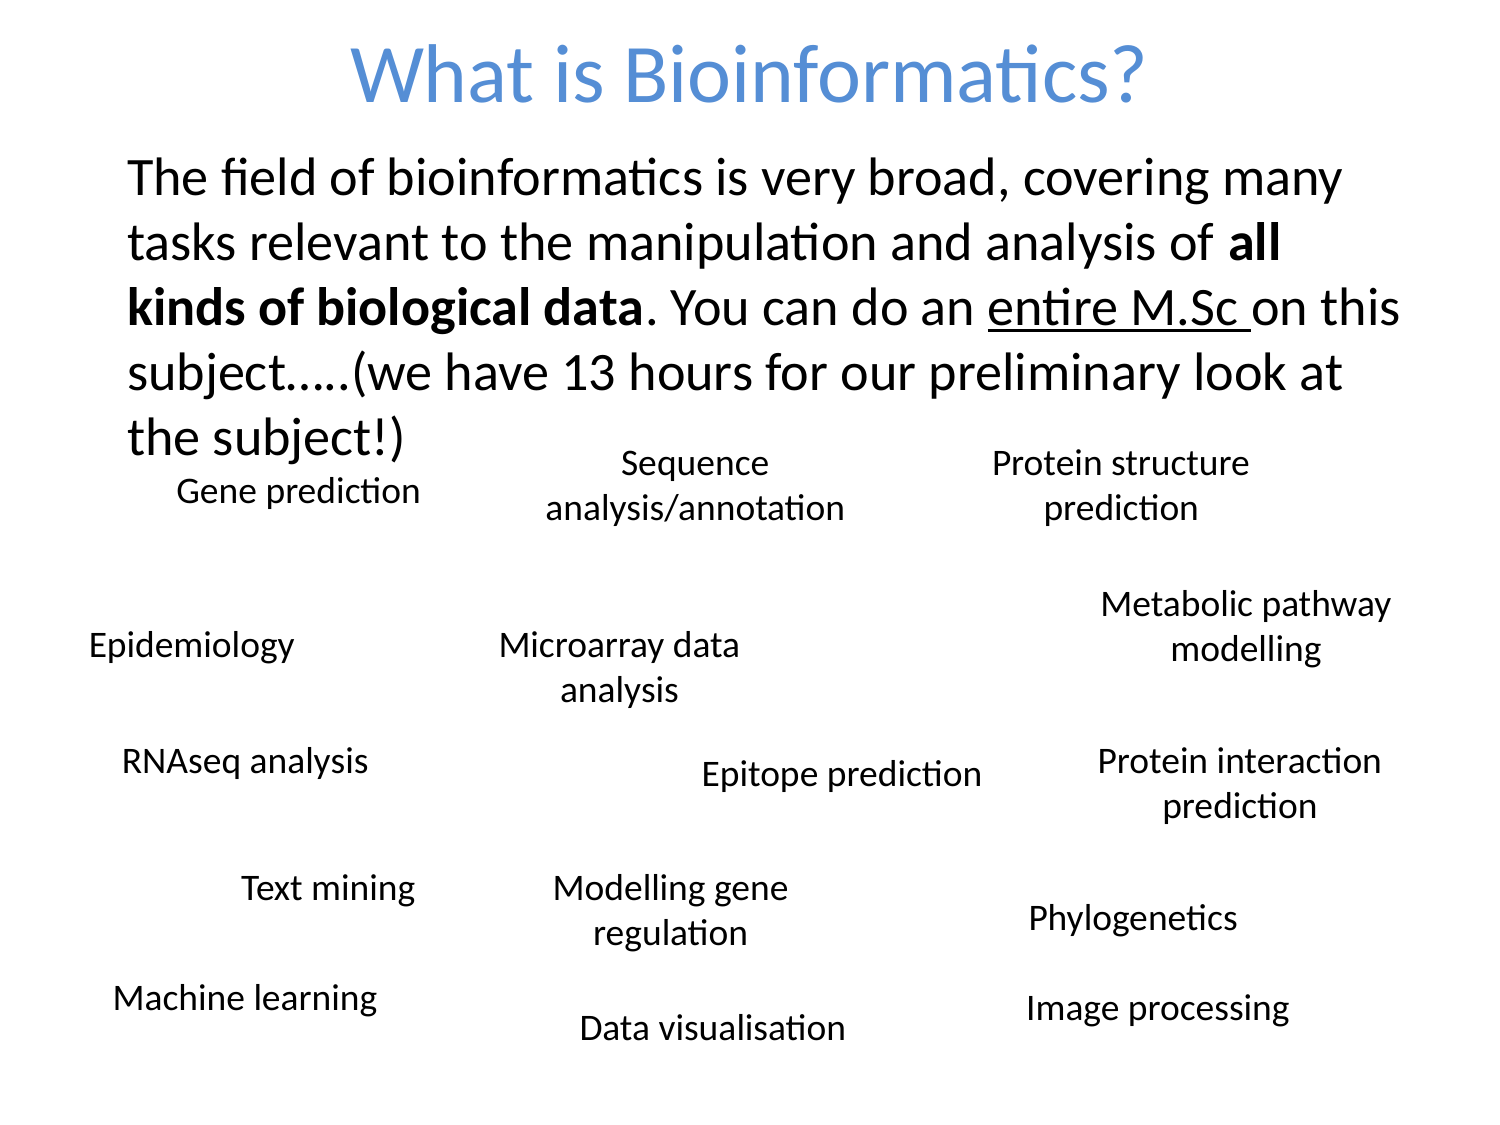

# What is Bioinformatics?
The field of bioinformatics is very broad, covering many tasks relevant to the manipulation and analysis of all kinds of biological data. You can do an entire M.Sc on this subject…..(we have 13 hours for our preliminary look at the subject!)
Sequence analysis/annotation
Protein structure prediction
Gene prediction
Metabolic pathway modelling
Epidemiology
Microarray data analysis
RNAseq analysis
Protein interaction prediction
Epitope prediction
Text mining
Modelling gene regulation
Phylogenetics
Machine learning
Image processing
Data visualisation